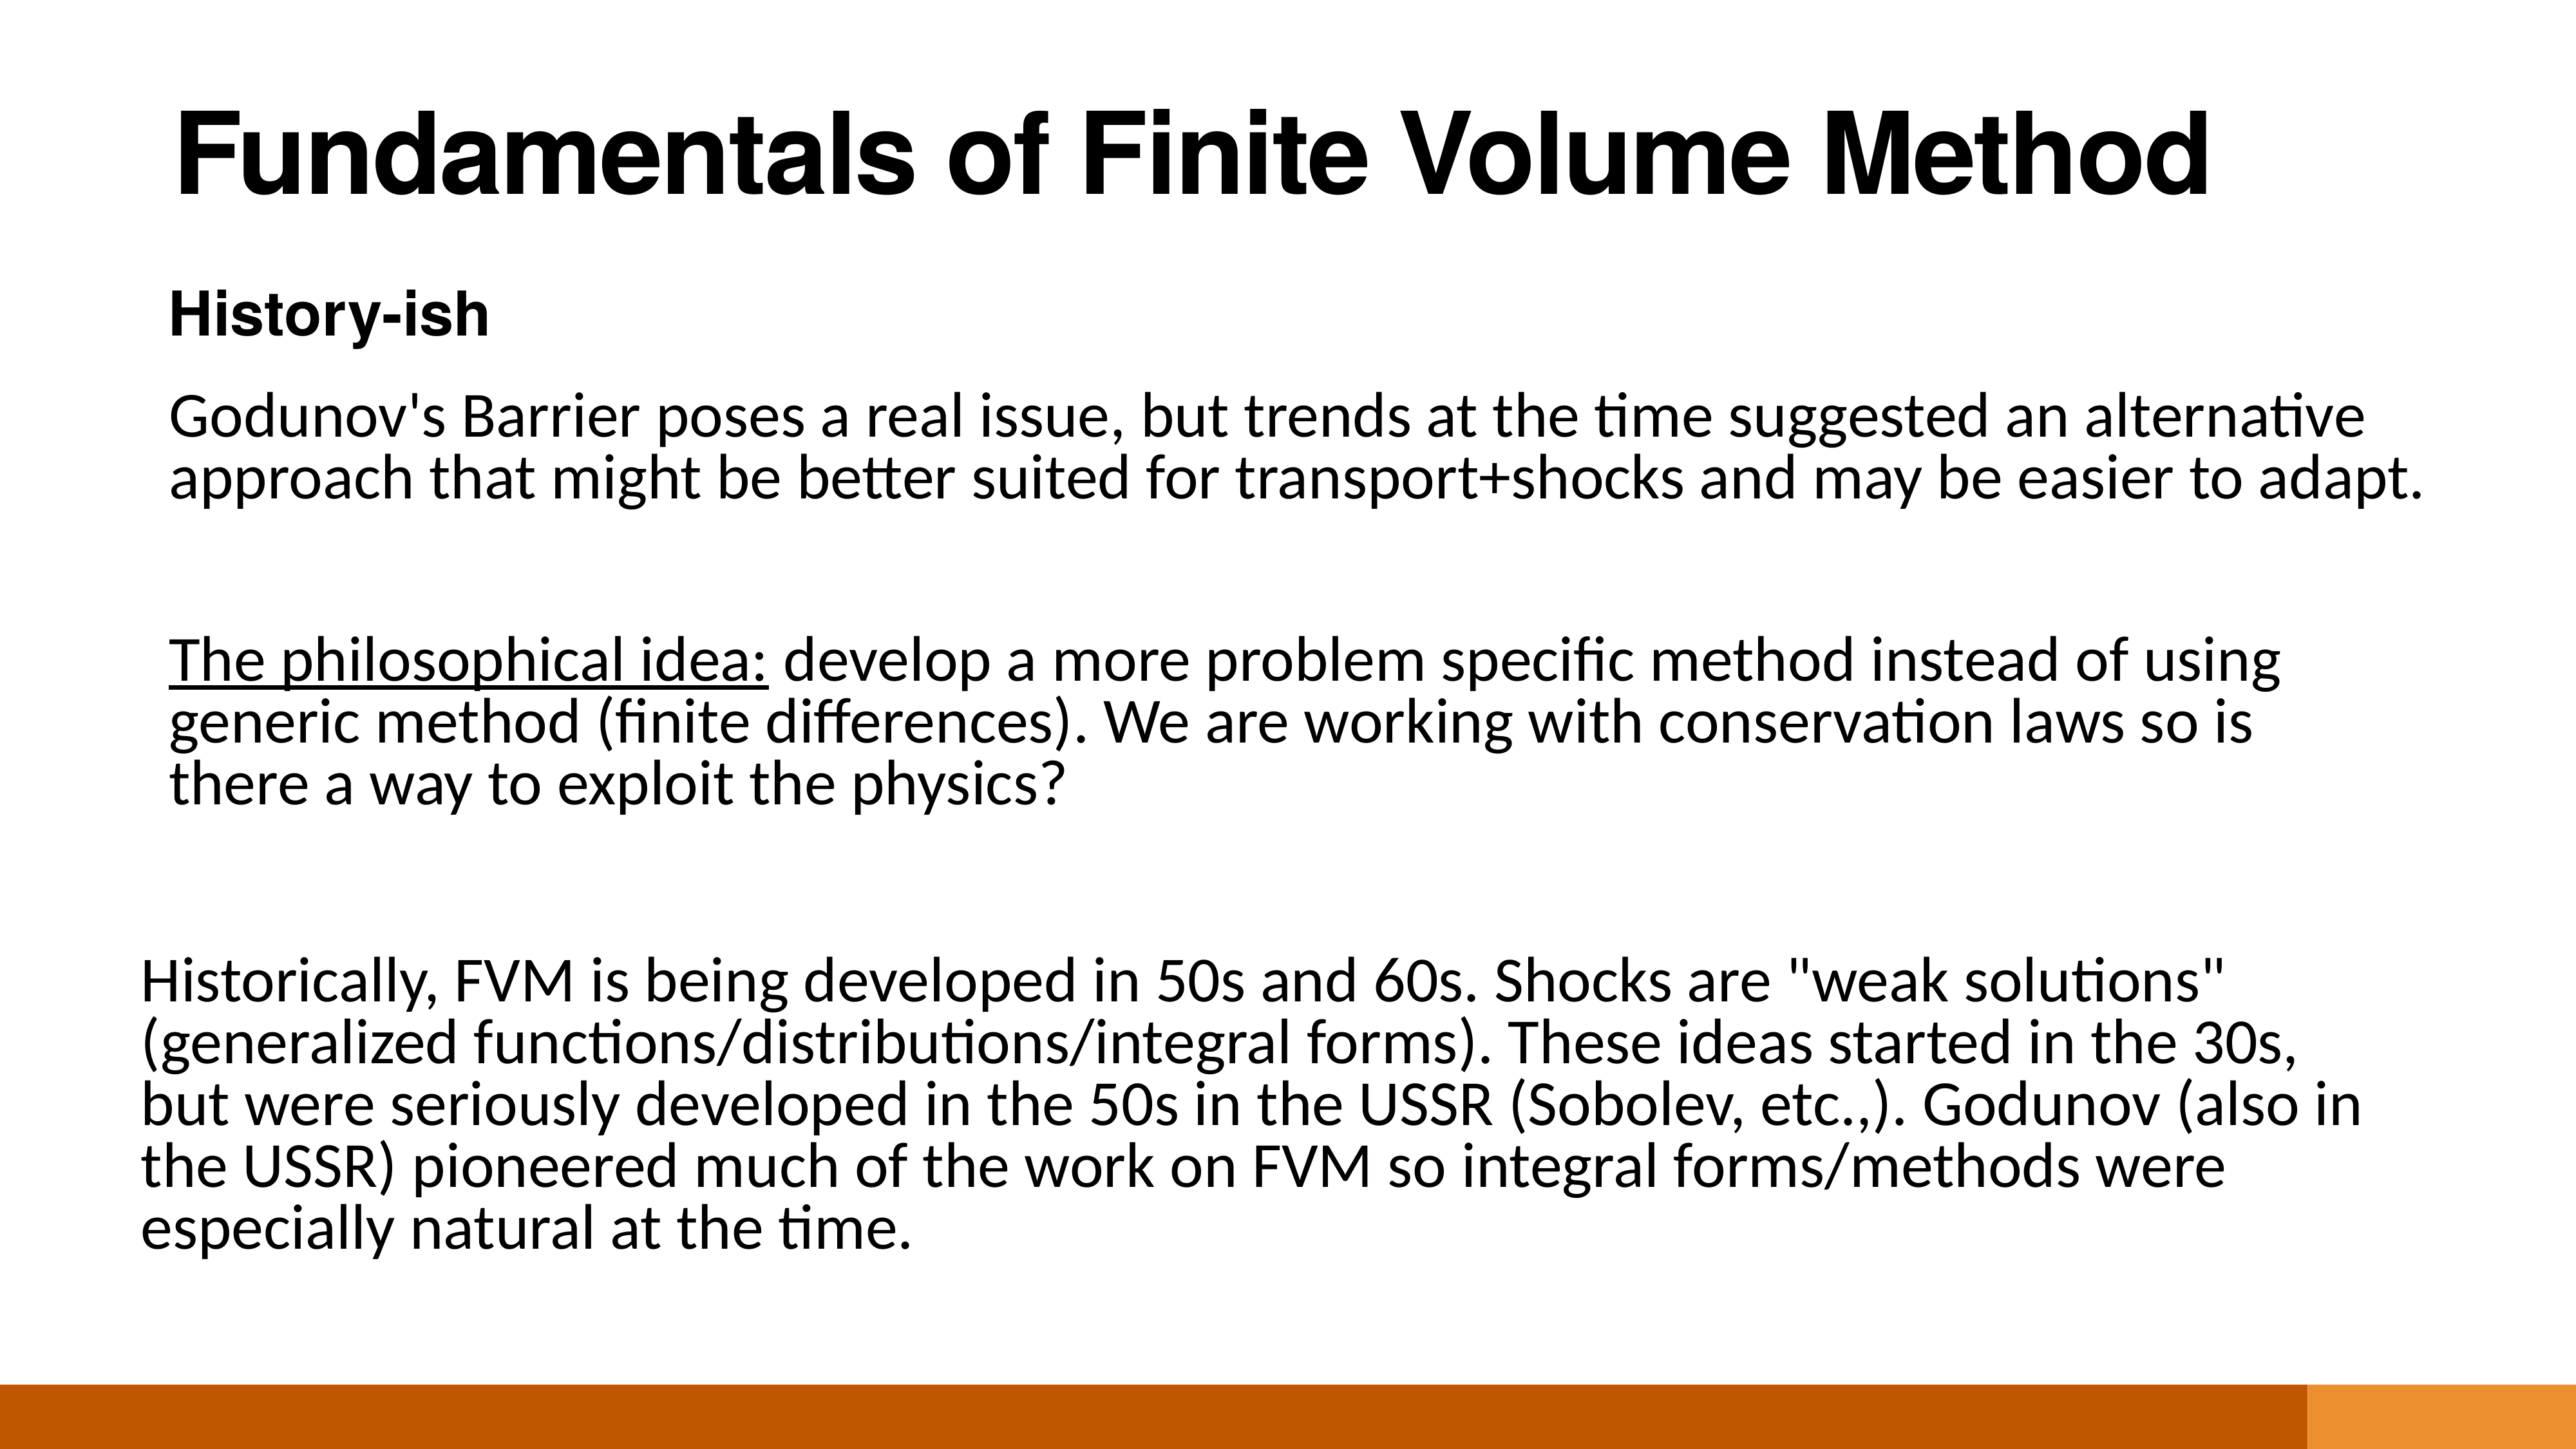

Fundamentals of Finite Volume Method

History-ish
Godunov's Barrier poses a real issue, but trends at the time suggested an alternative approach that might be better suited for transport+shocks and may be easier to adapt.
The philosophical idea: develop a more problem specific method instead of using generic method (finite differences). We are working with conservation laws so is there a way to exploit the physics?
Historically, FVM is being developed in 50s and 60s. Shocks are "weak solutions" (generalized functions/distributions/integral forms). These ideas started in the 30s, but were seriously developed in the 50s in the USSR (Sobolev, etc.,). Godunov (also in the USSR) pioneered much of the work on FVM so integral forms/methods were especially natural at the time.

34